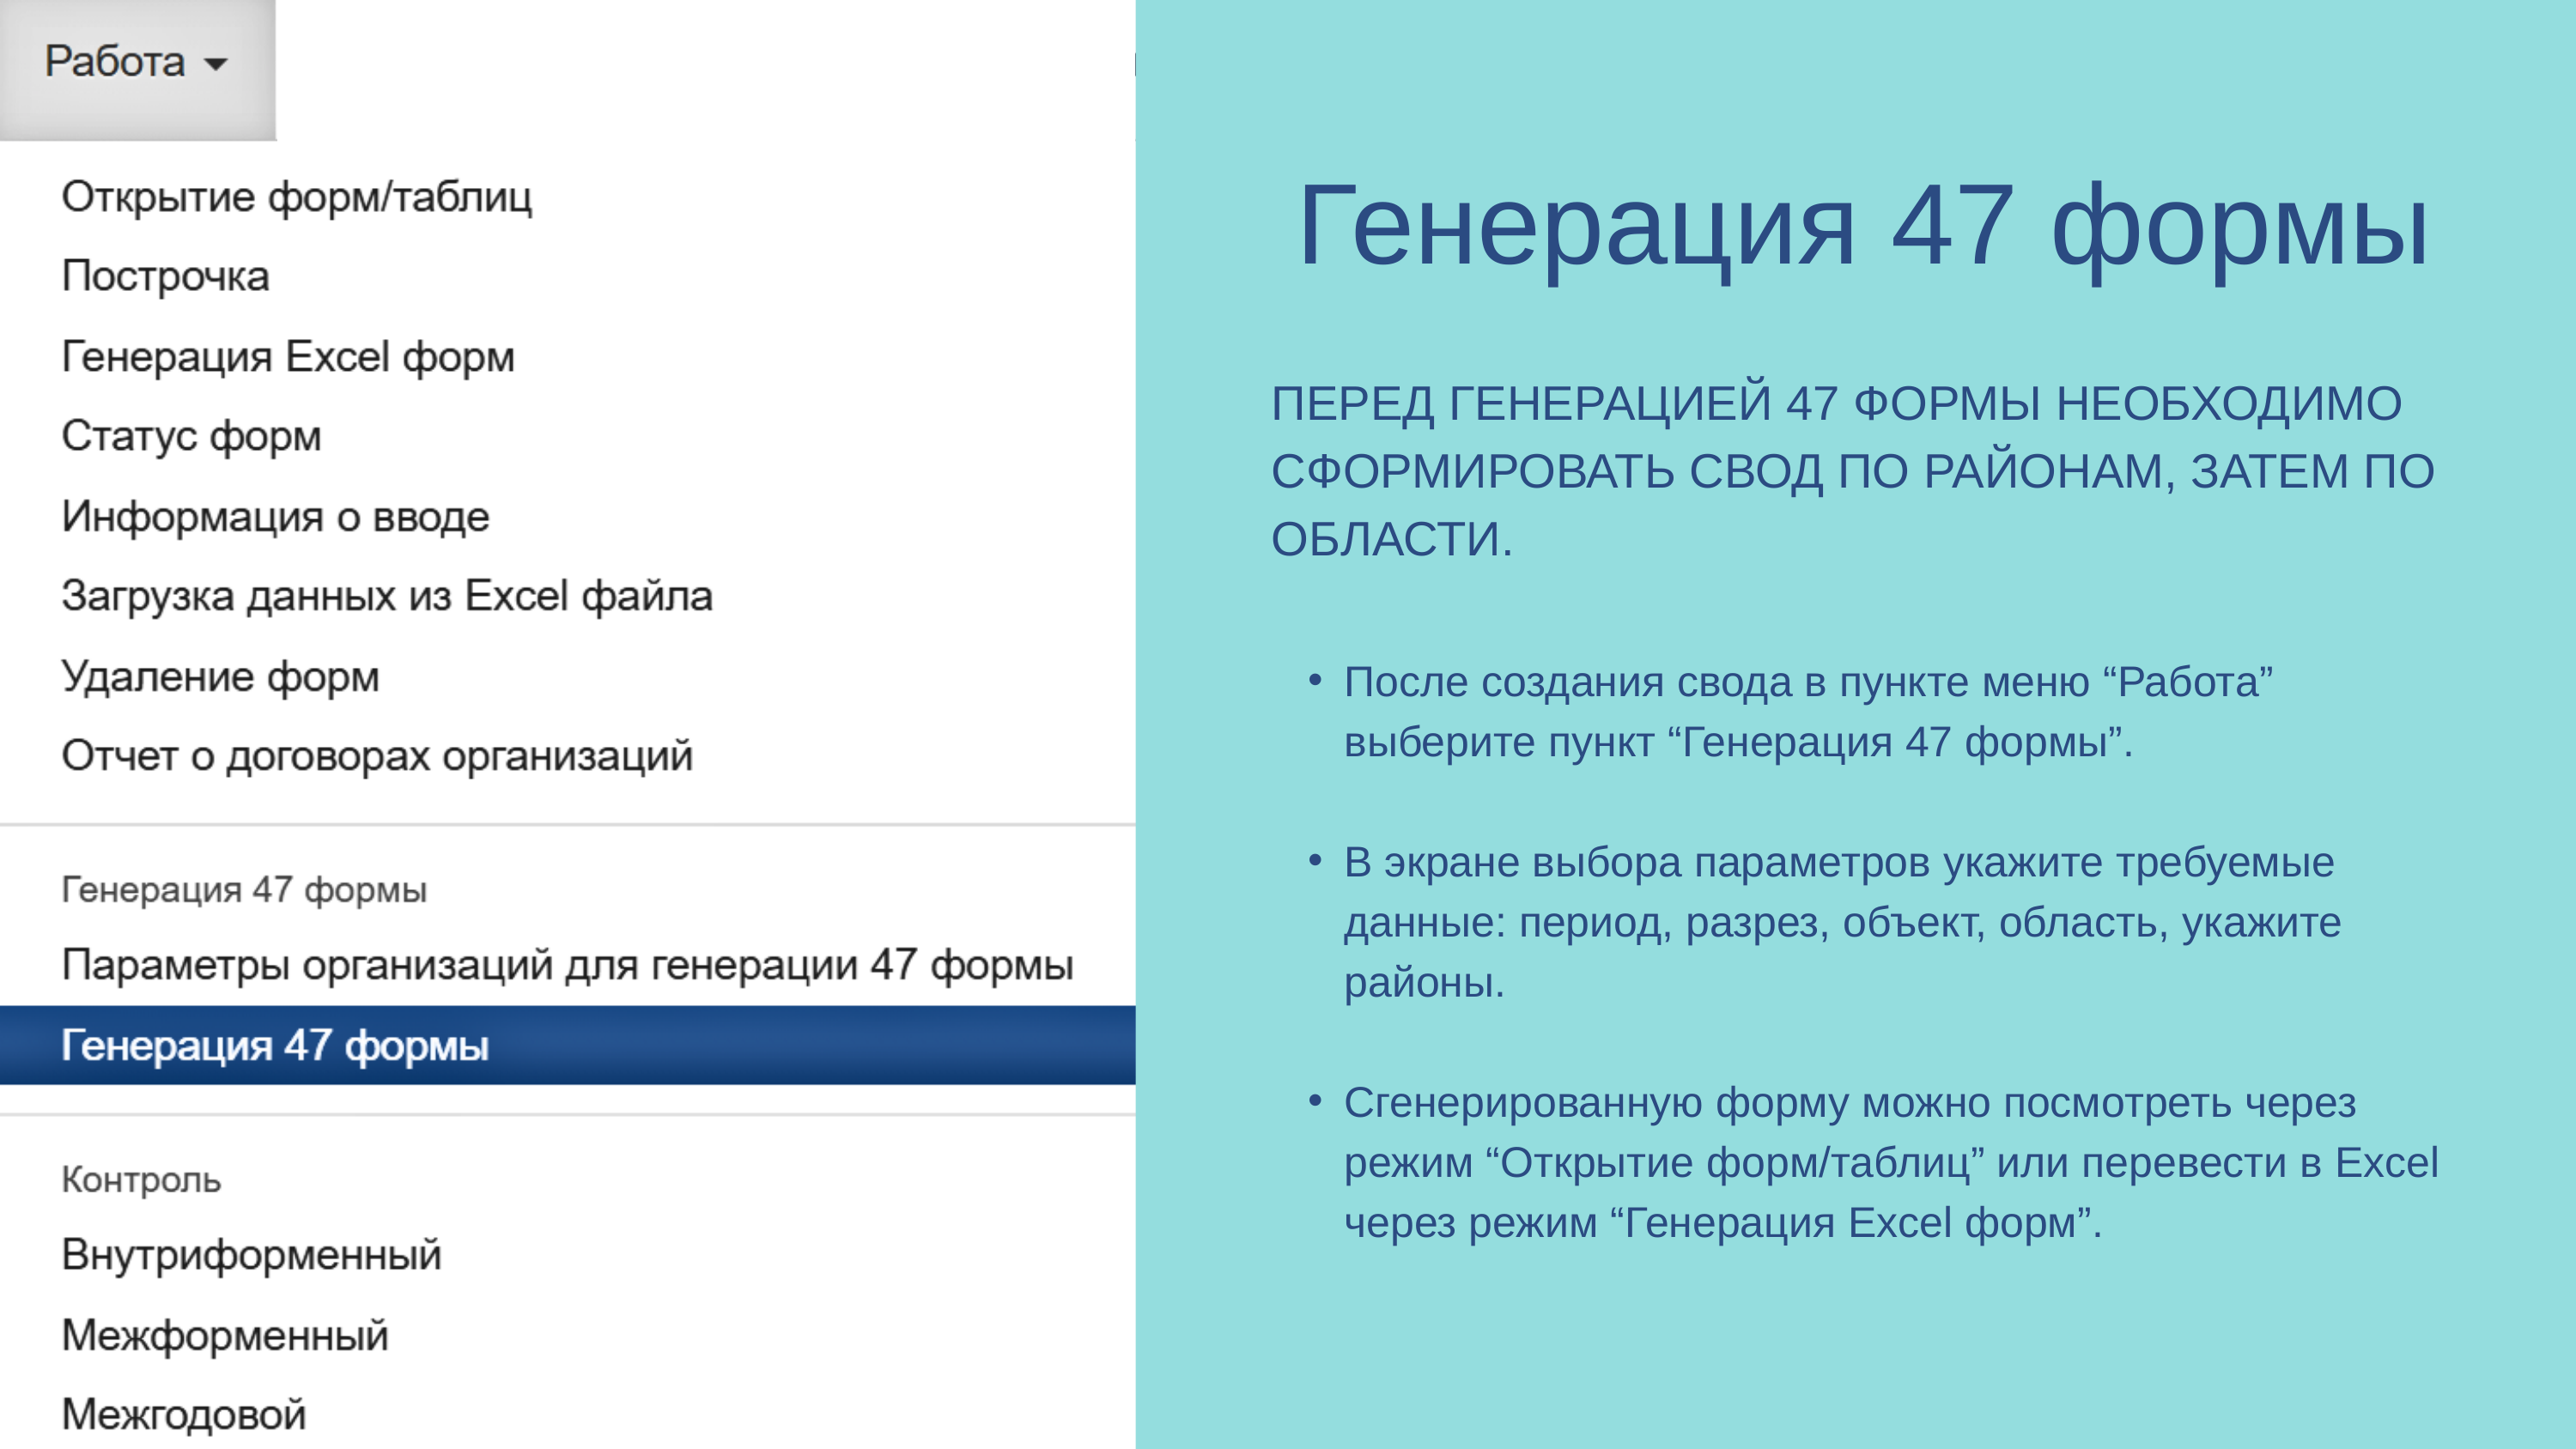

Генерация 47 формы
ПЕРЕД ГЕНЕРАЦИЕЙ 47 ФОРМЫ НЕОБХОДИМО СФОРМИРОВАТЬ СВОД ПО РАЙОНАМ, ЗАТЕМ ПО ОБЛАСТИ.
После создания свода в пункте меню “Работа” выберите пункт “Генерация 47 формы”.

В экране выбора параметров укажите требуемые данные: период, разрез, объект, область, укажите районы.

Сгенерированную форму можно посмотреть через режим “Открытие форм/таблиц” или перевести в Excel через режим “Генерация Excel форм”.